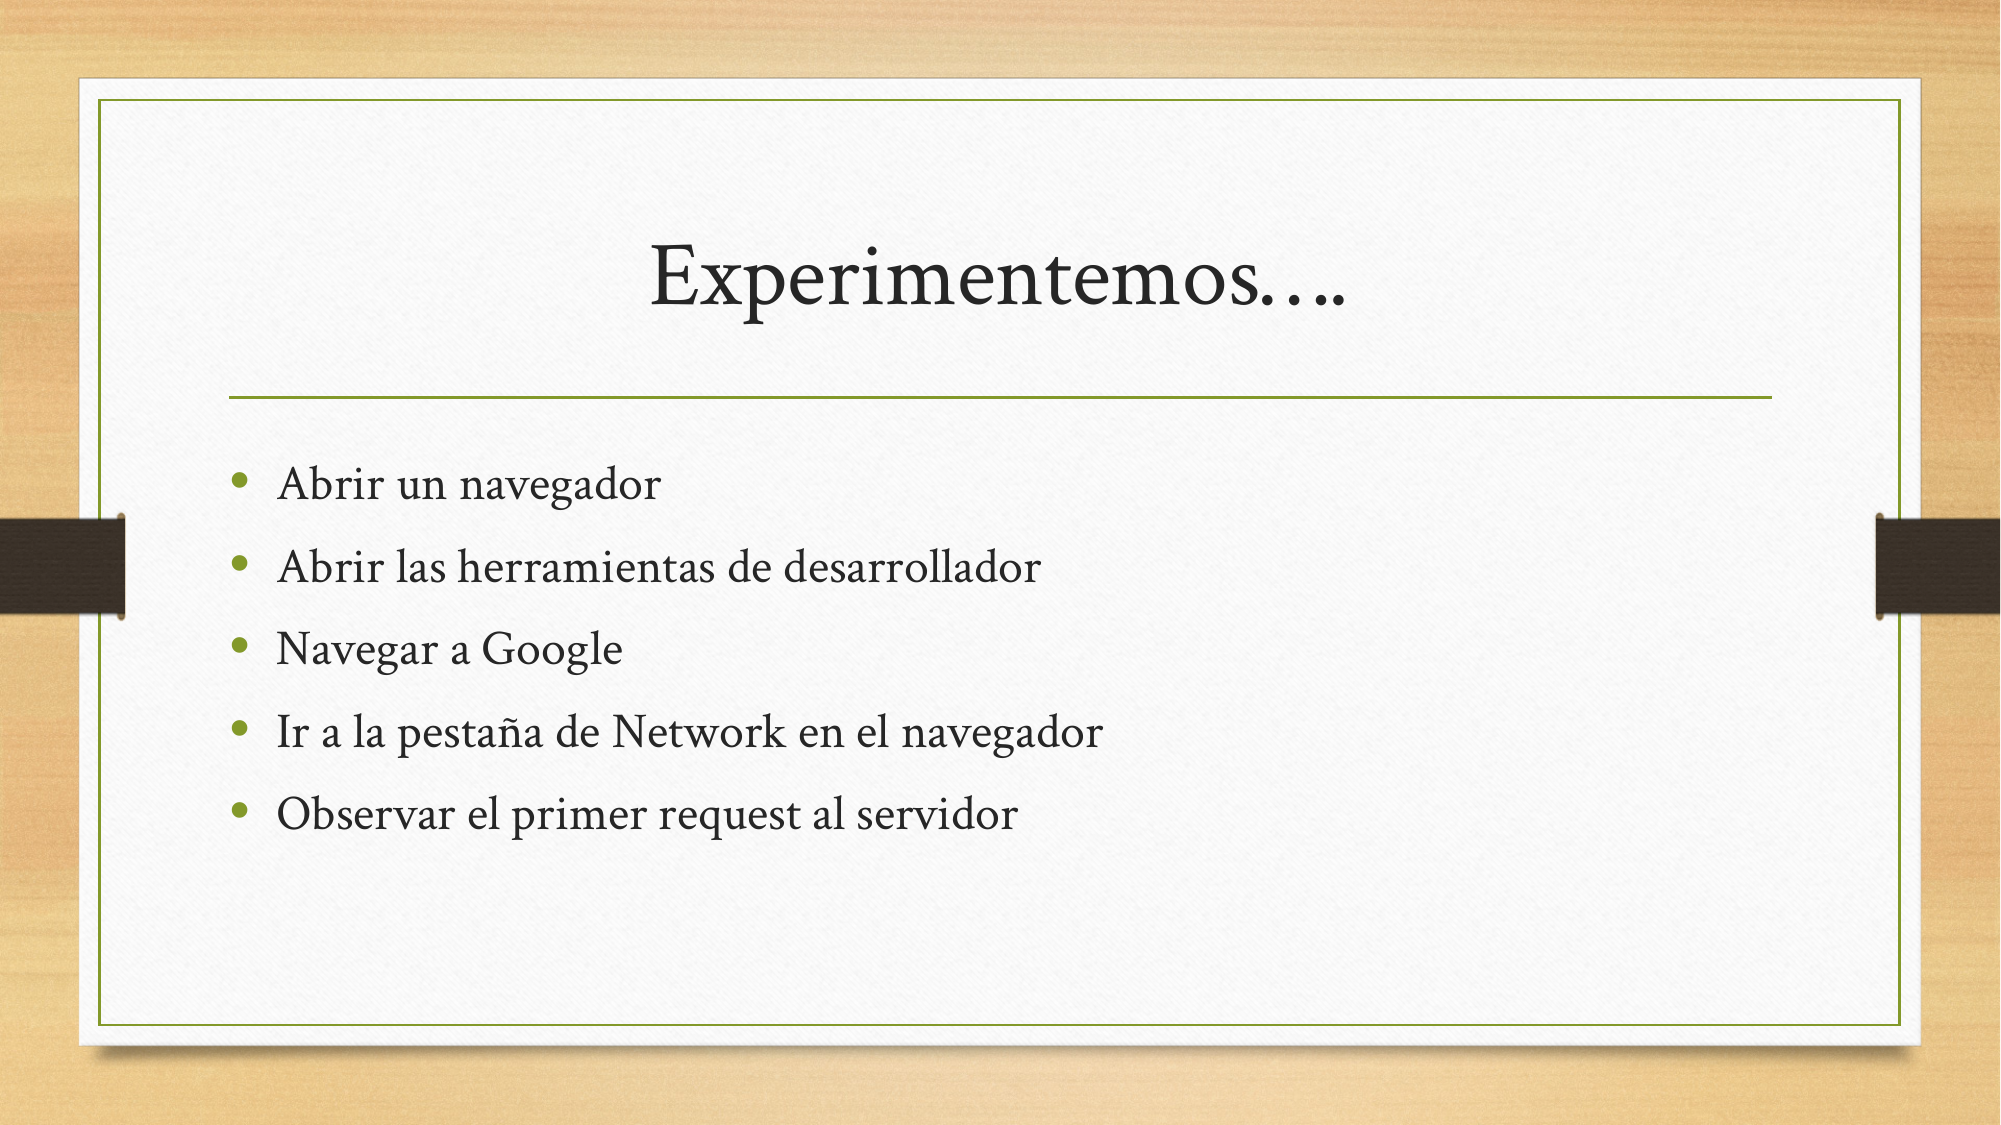

# Experimentemos….
Abrir un navegador
Abrir las herramientas de desarrollador
Navegar a Google
Ir a la pestaña de Network en el navegador
Observar el primer request al servidor